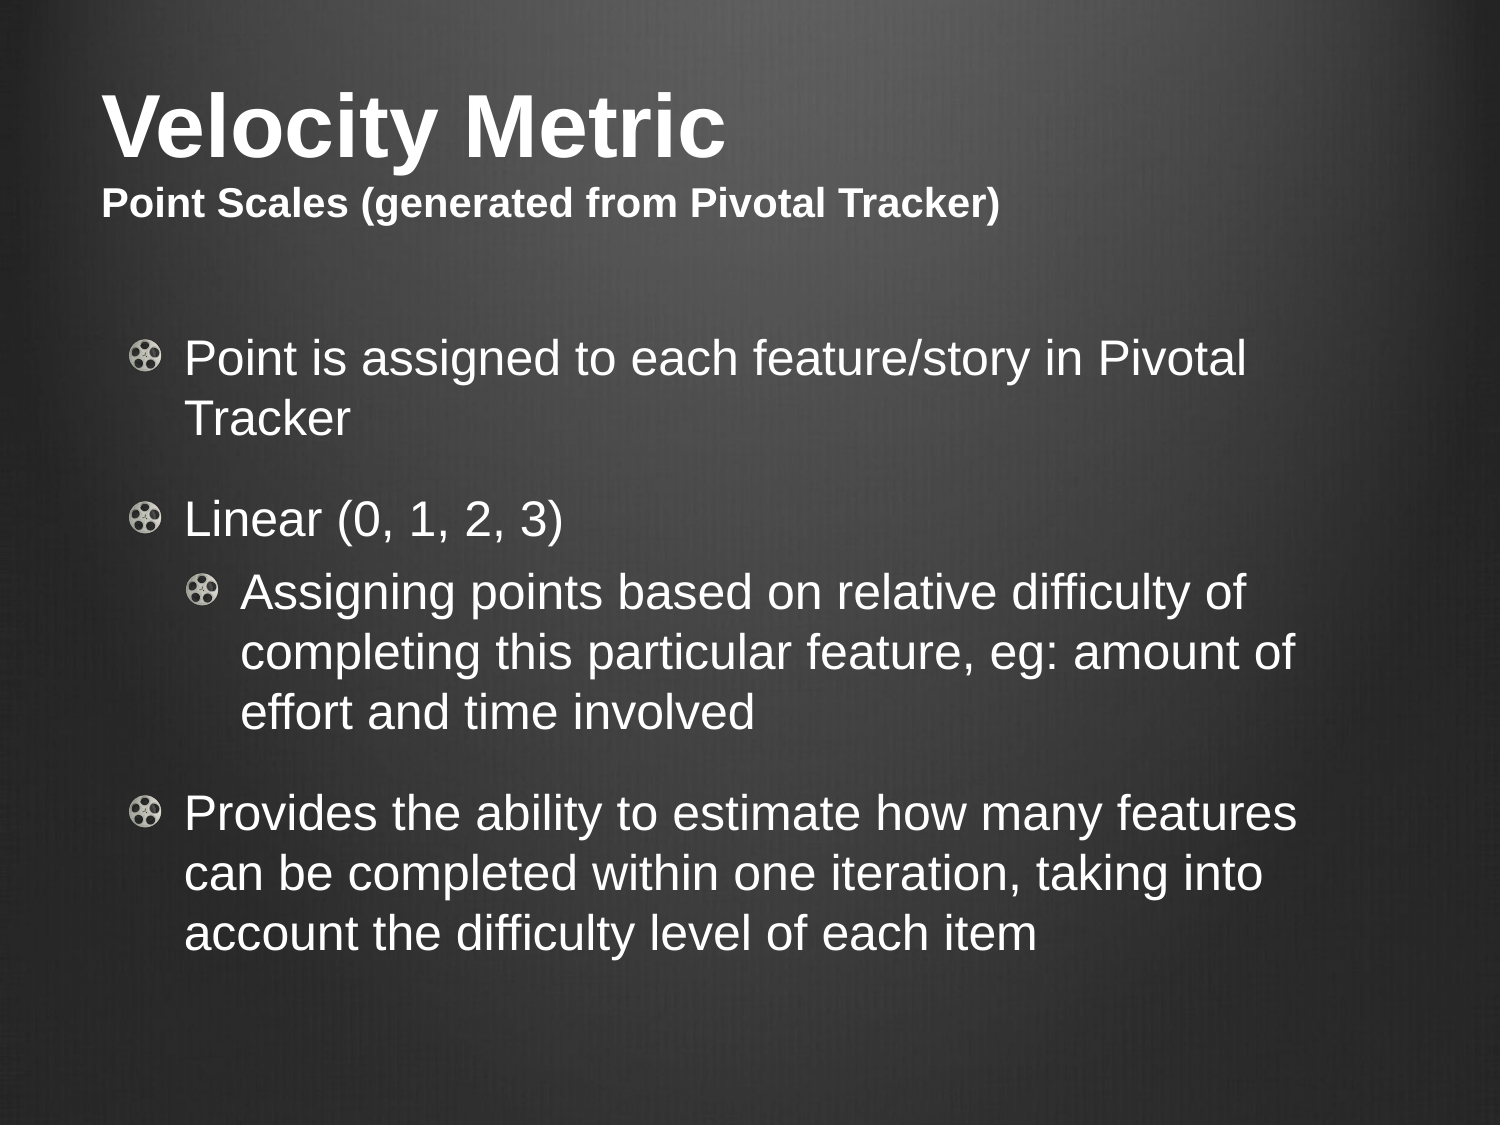

Velocity Metric
Point Scales (generated from Pivotal Tracker)
Point is assigned to each feature/story in Pivotal Tracker
Linear (0, 1, 2, 3)
Assigning points based on relative difficulty of completing this particular feature, eg: amount of effort and time involved
Provides the ability to estimate how many features can be completed within one iteration, taking into account the difficulty level of each item